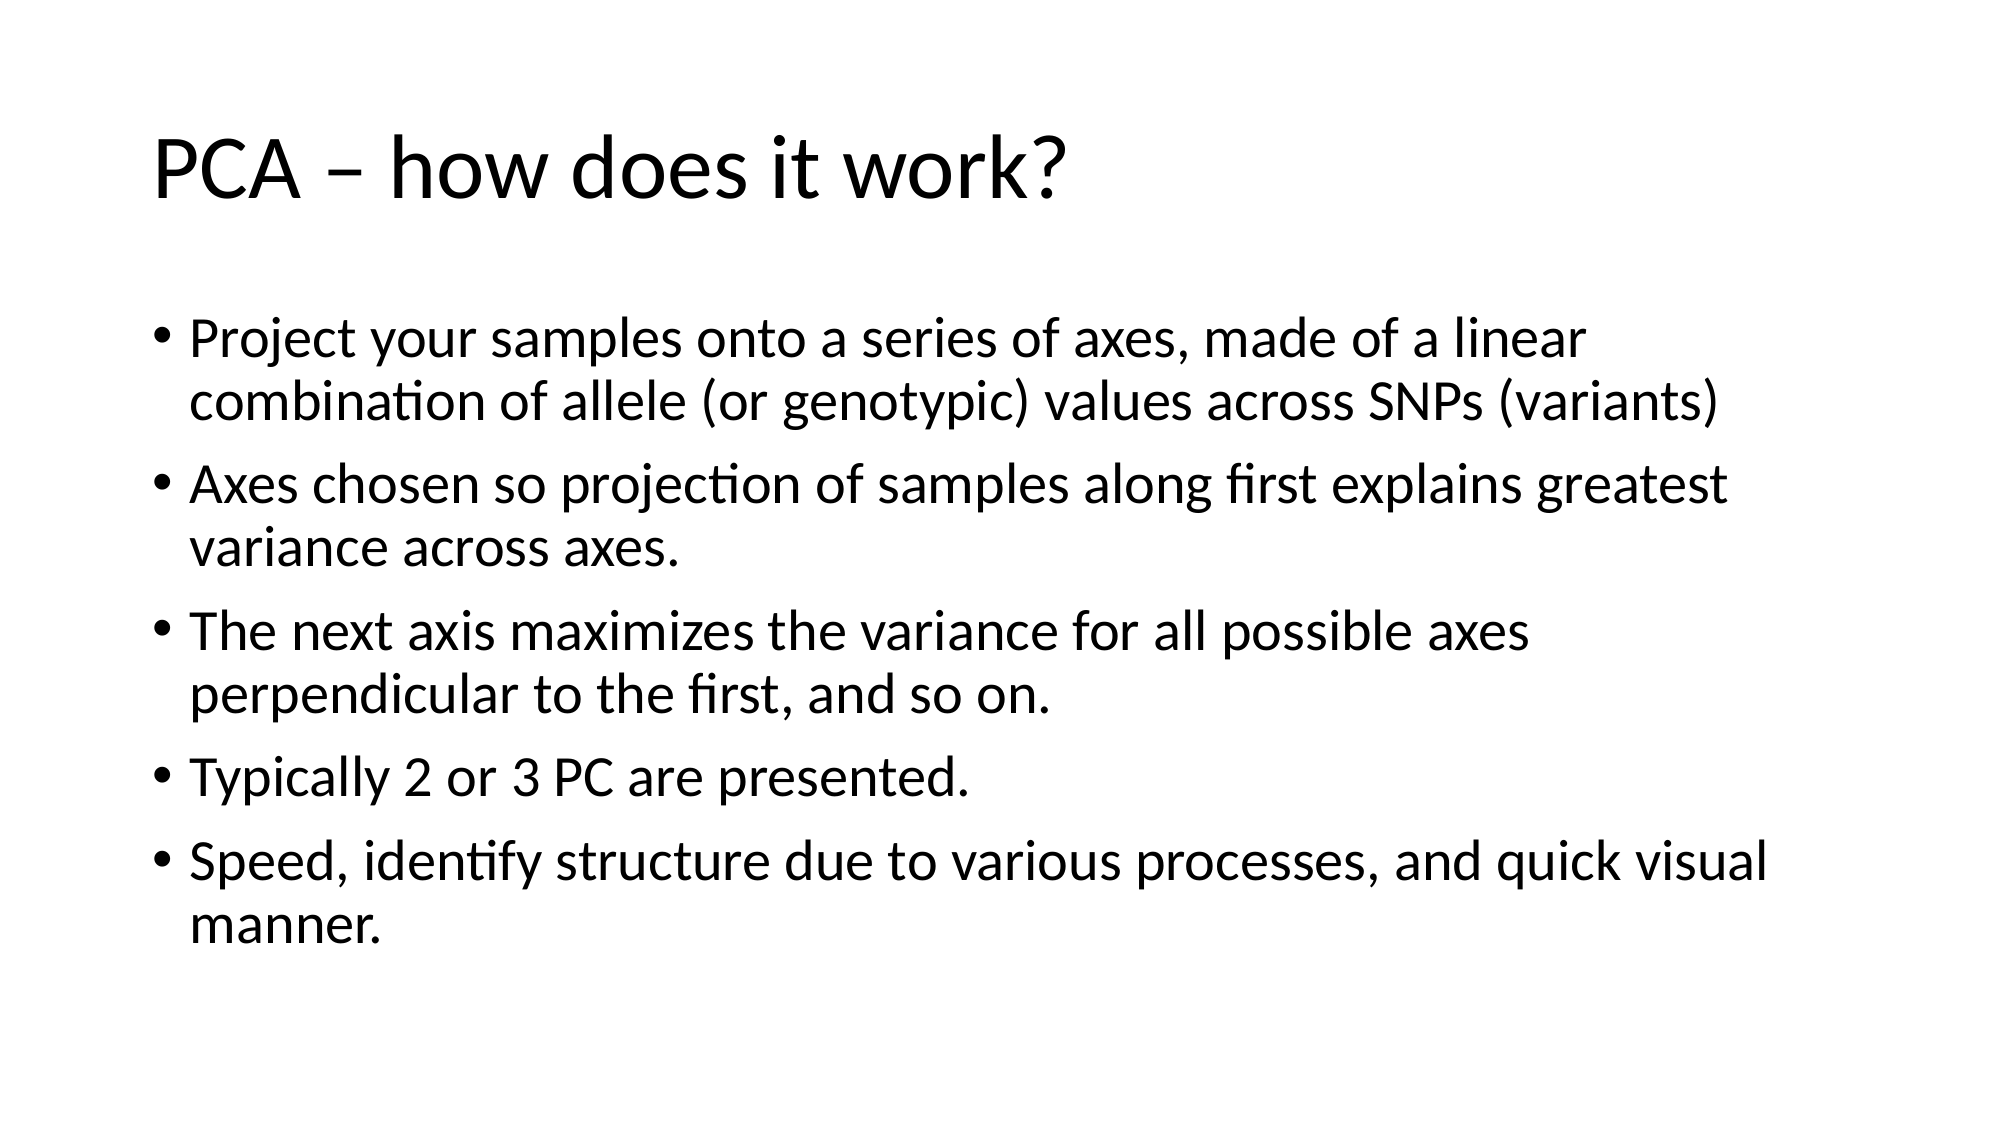

# PCA – how does it work?
Project your samples onto a series of axes, made of a linear combination of allele (or genotypic) values across SNPs (variants)
Axes chosen so projection of samples along first explains greatest variance across axes.
The next axis maximizes the variance for all possible axes perpendicular to the first, and so on.
Typically 2 or 3 PC are presented.
Speed, identify structure due to various processes, and quick visual manner.